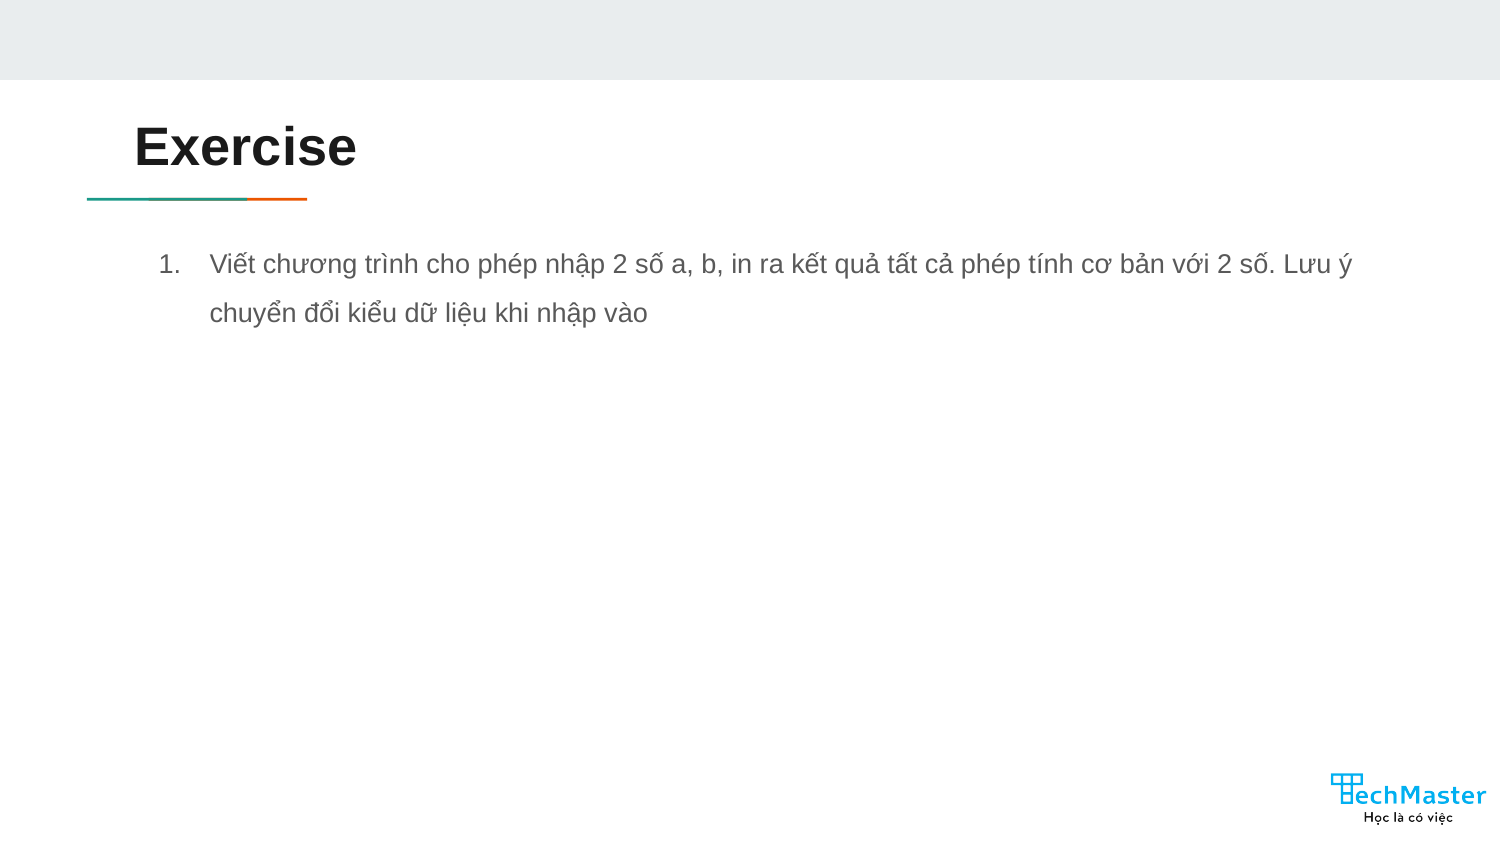

# Exercise
Viết chương trình cho phép nhập 2 số a, b, in ra kết quả tất cả phép tính cơ bản với 2 số. Lưu ý chuyển đổi kiểu dữ liệu khi nhập vào